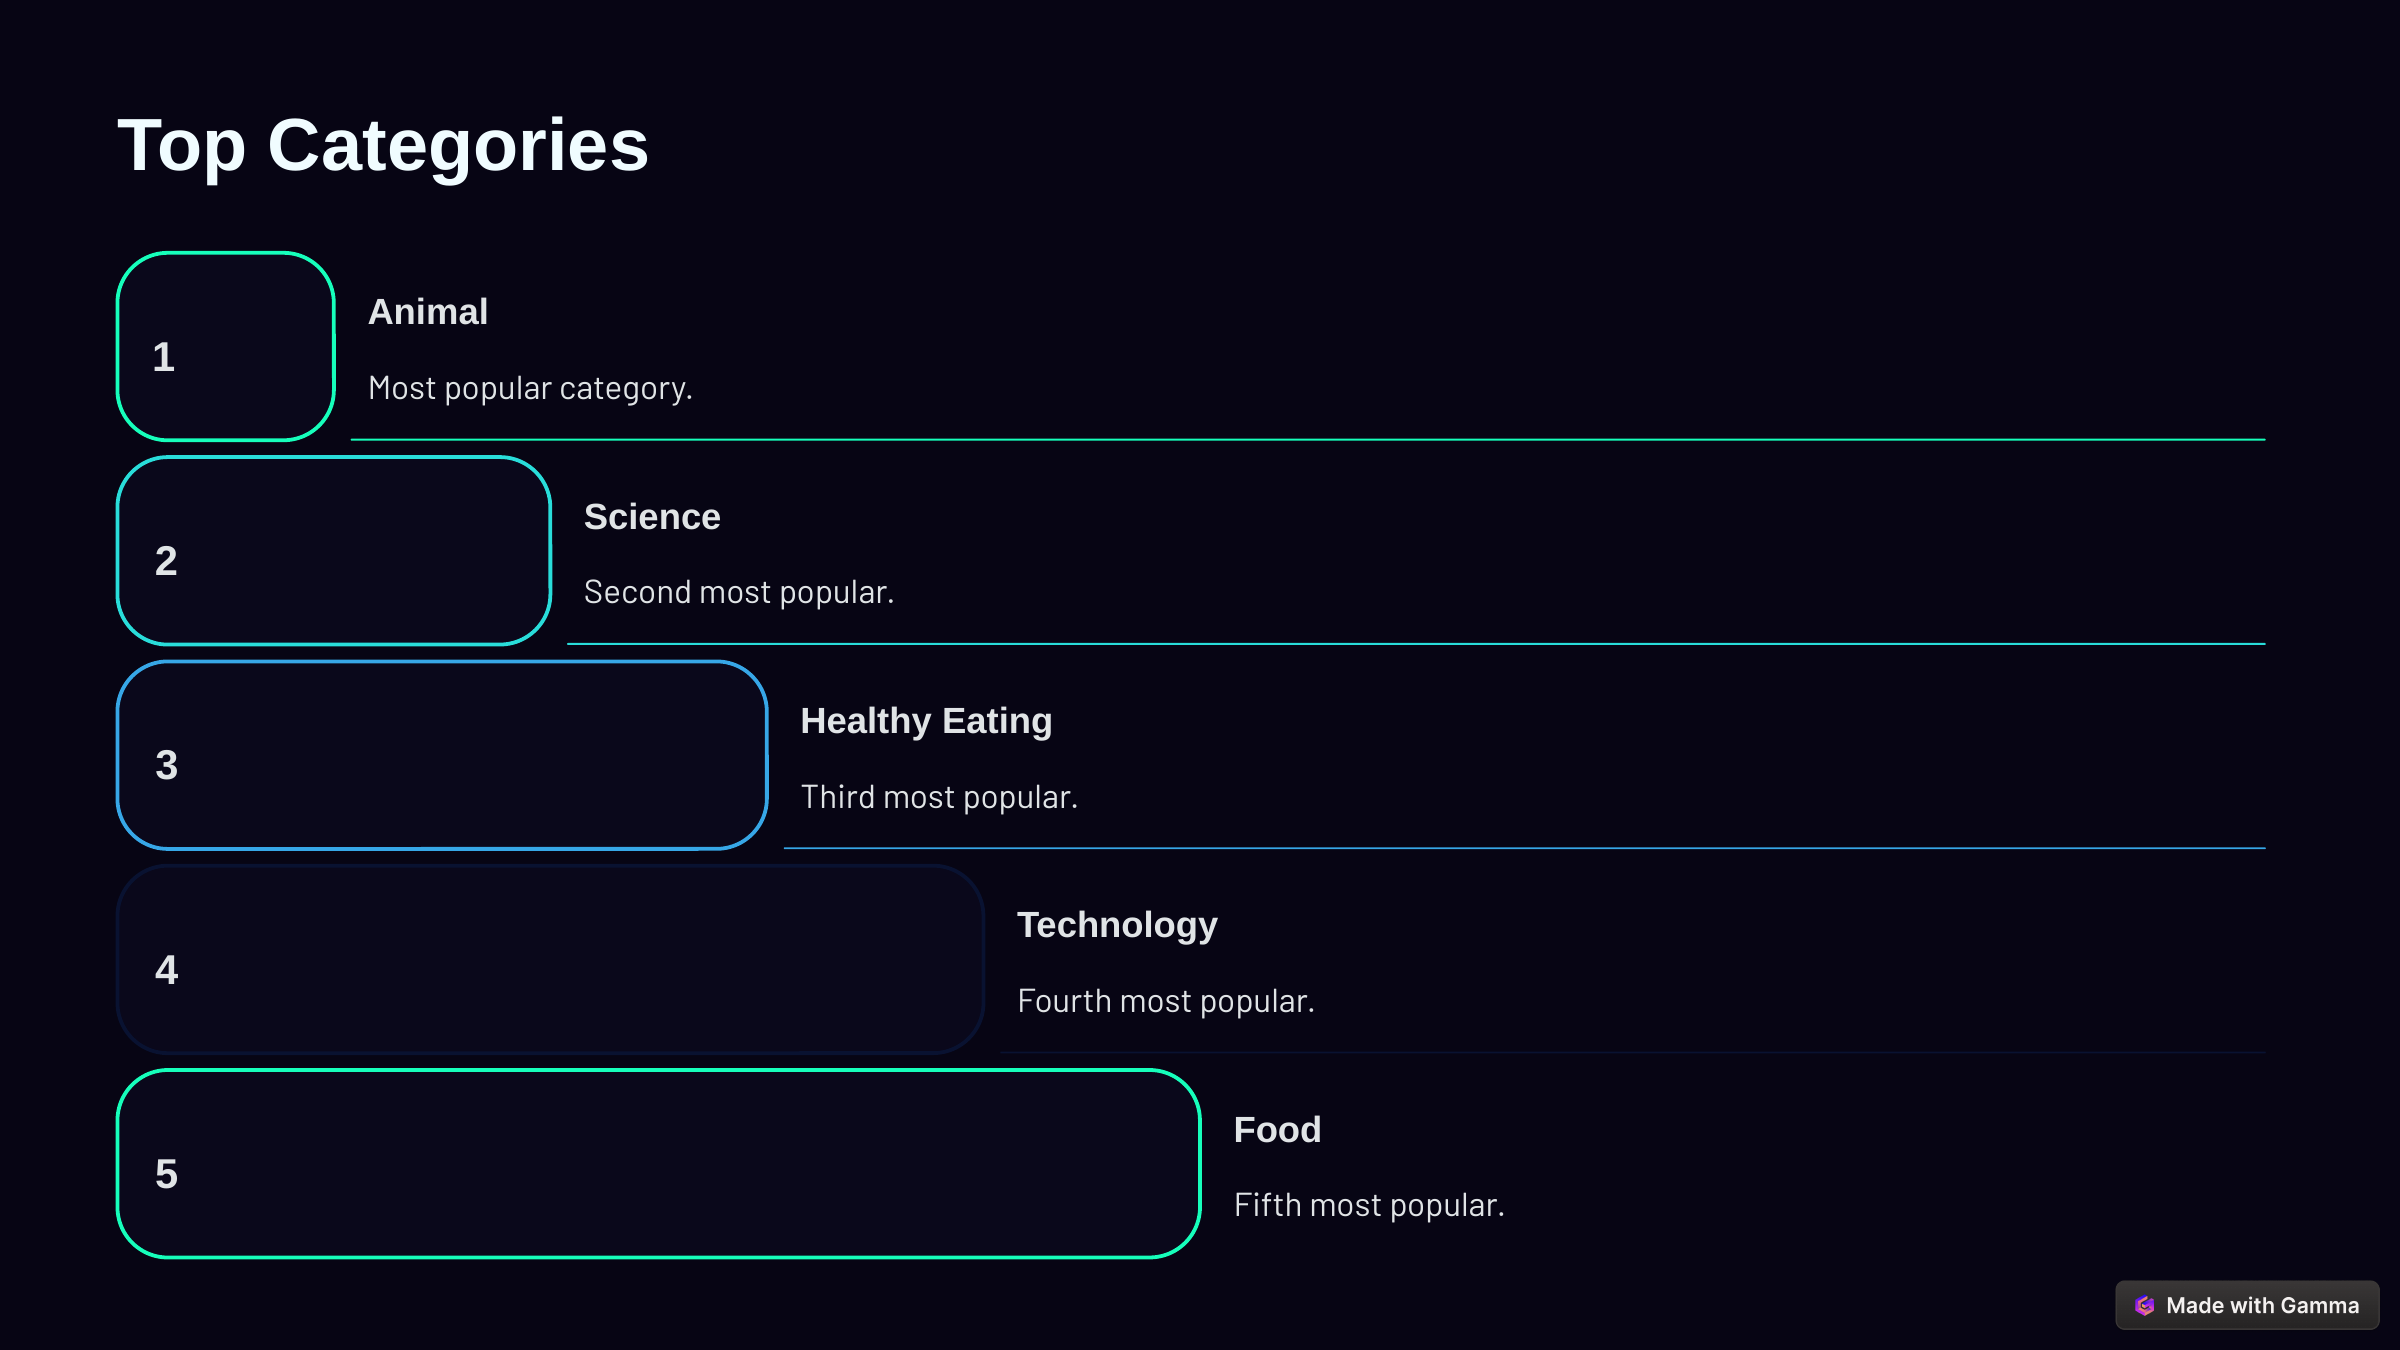

Top Categories

Animal
1
Most popular category.

Science
2
Second most popular.

Healthy Eating
3
Third most popular.

Technology
4
Fourth most popular.

Food
5
Fifth most popular.